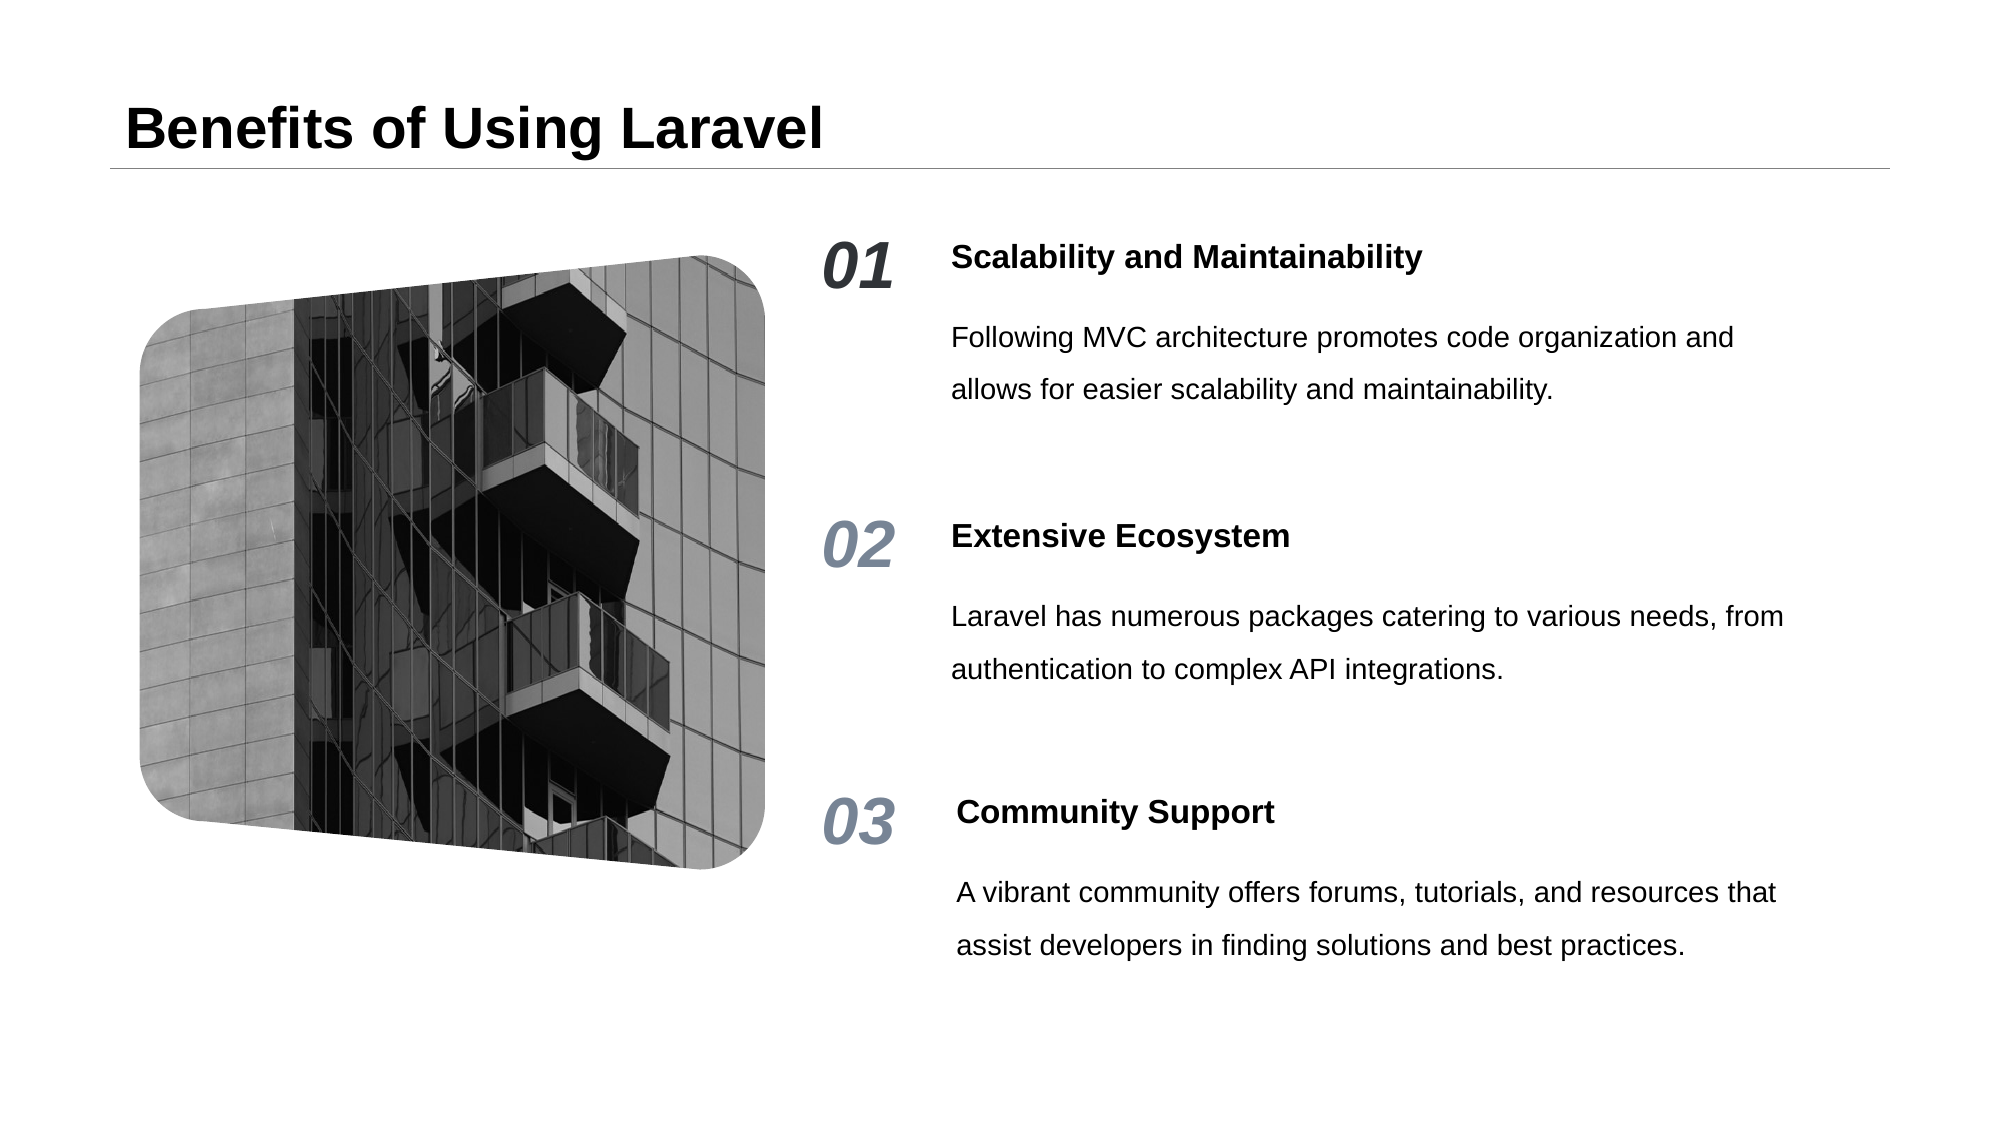

# Benefits of Using Laravel
01
Scalability and Maintainability

Following MVC architecture promotes code organization and allows for easier scalability and maintainability.
02
Extensive Ecosystem
Laravel has numerous packages catering to various needs, from authentication to complex API integrations.
03
Community Support
A vibrant community offers forums, tutorials, and resources that assist developers in finding solutions and best practices.